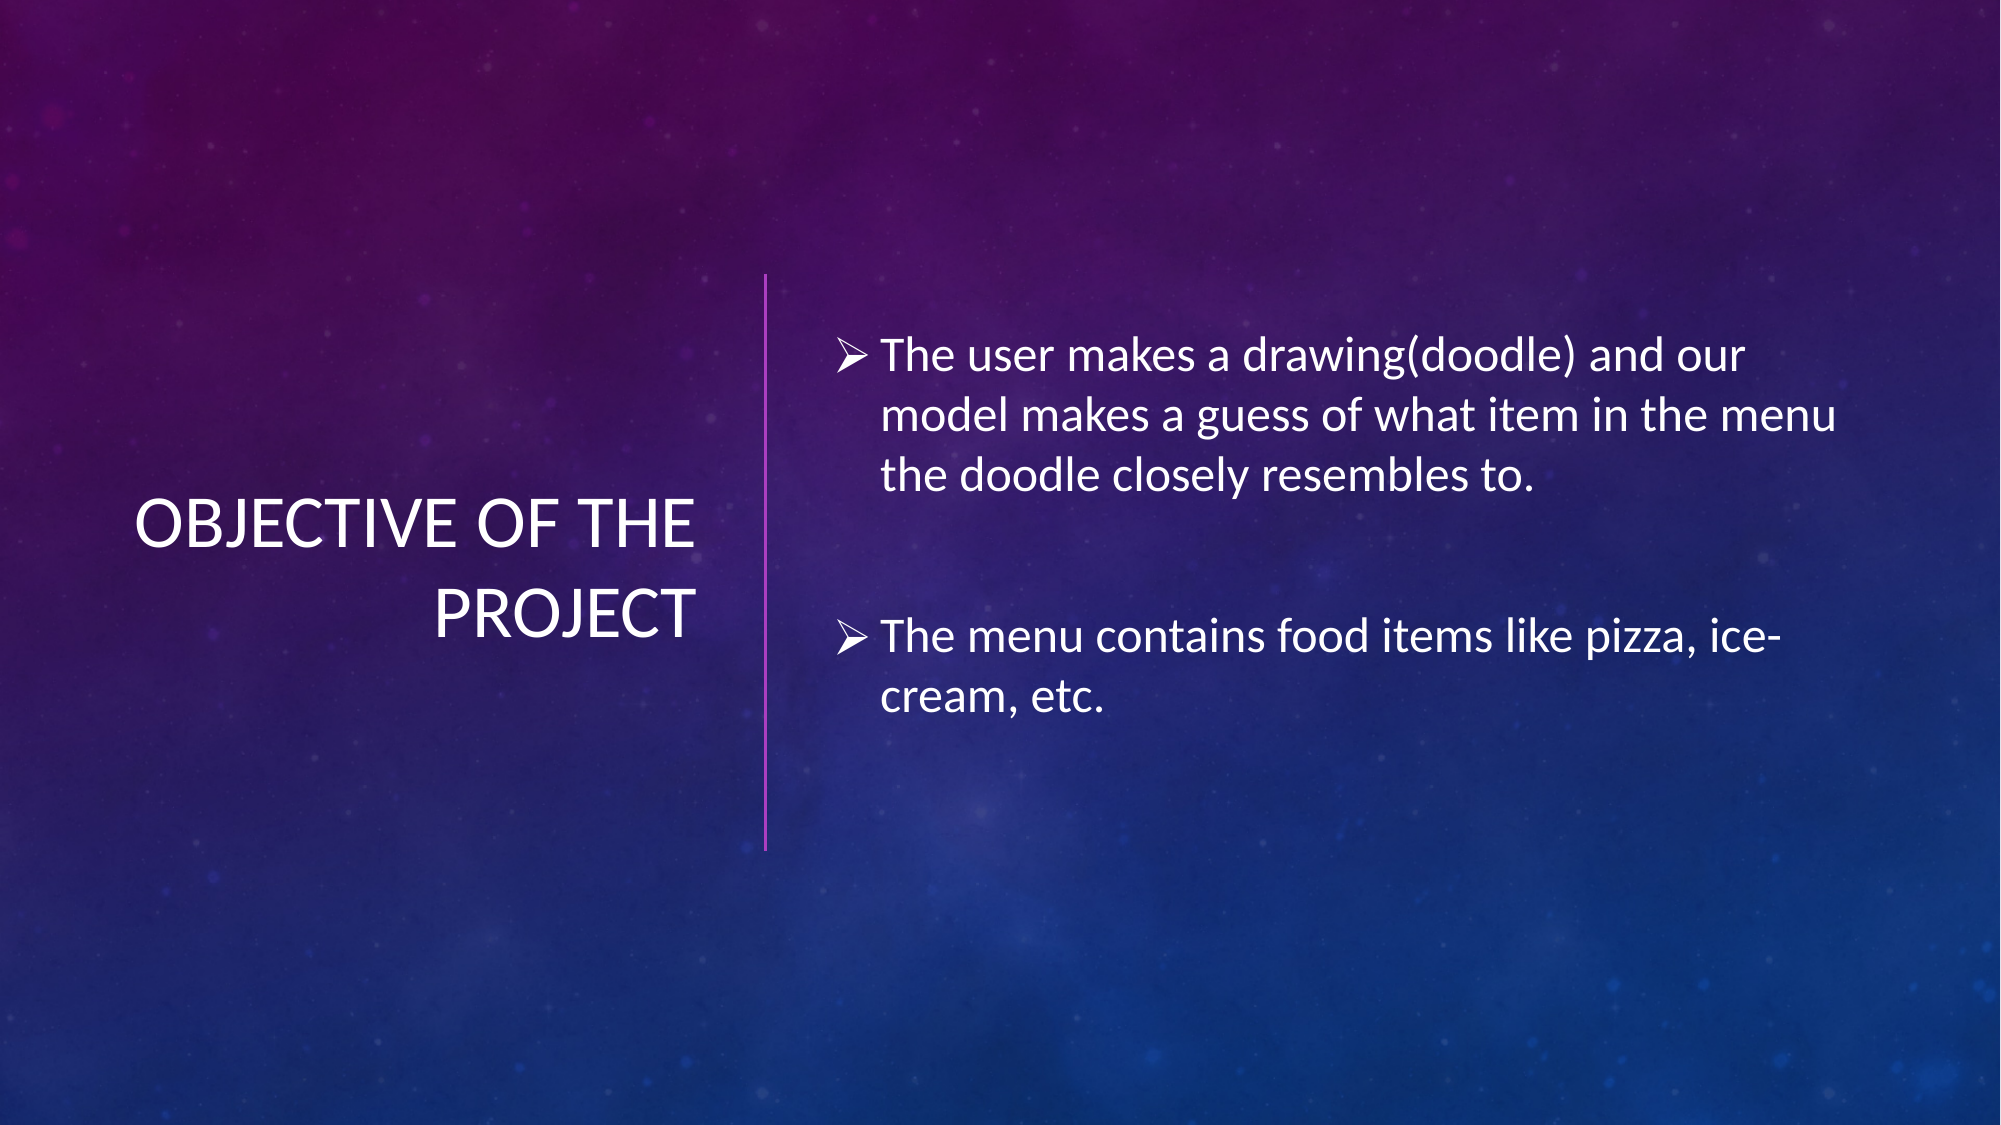

# OBJECTIVE OF THE PROJECT
The user makes a drawing(doodle) and our model makes a guess of what item in the menu the doodle closely resembles to.

The menu contains food items like pizza, ice-cream, etc.